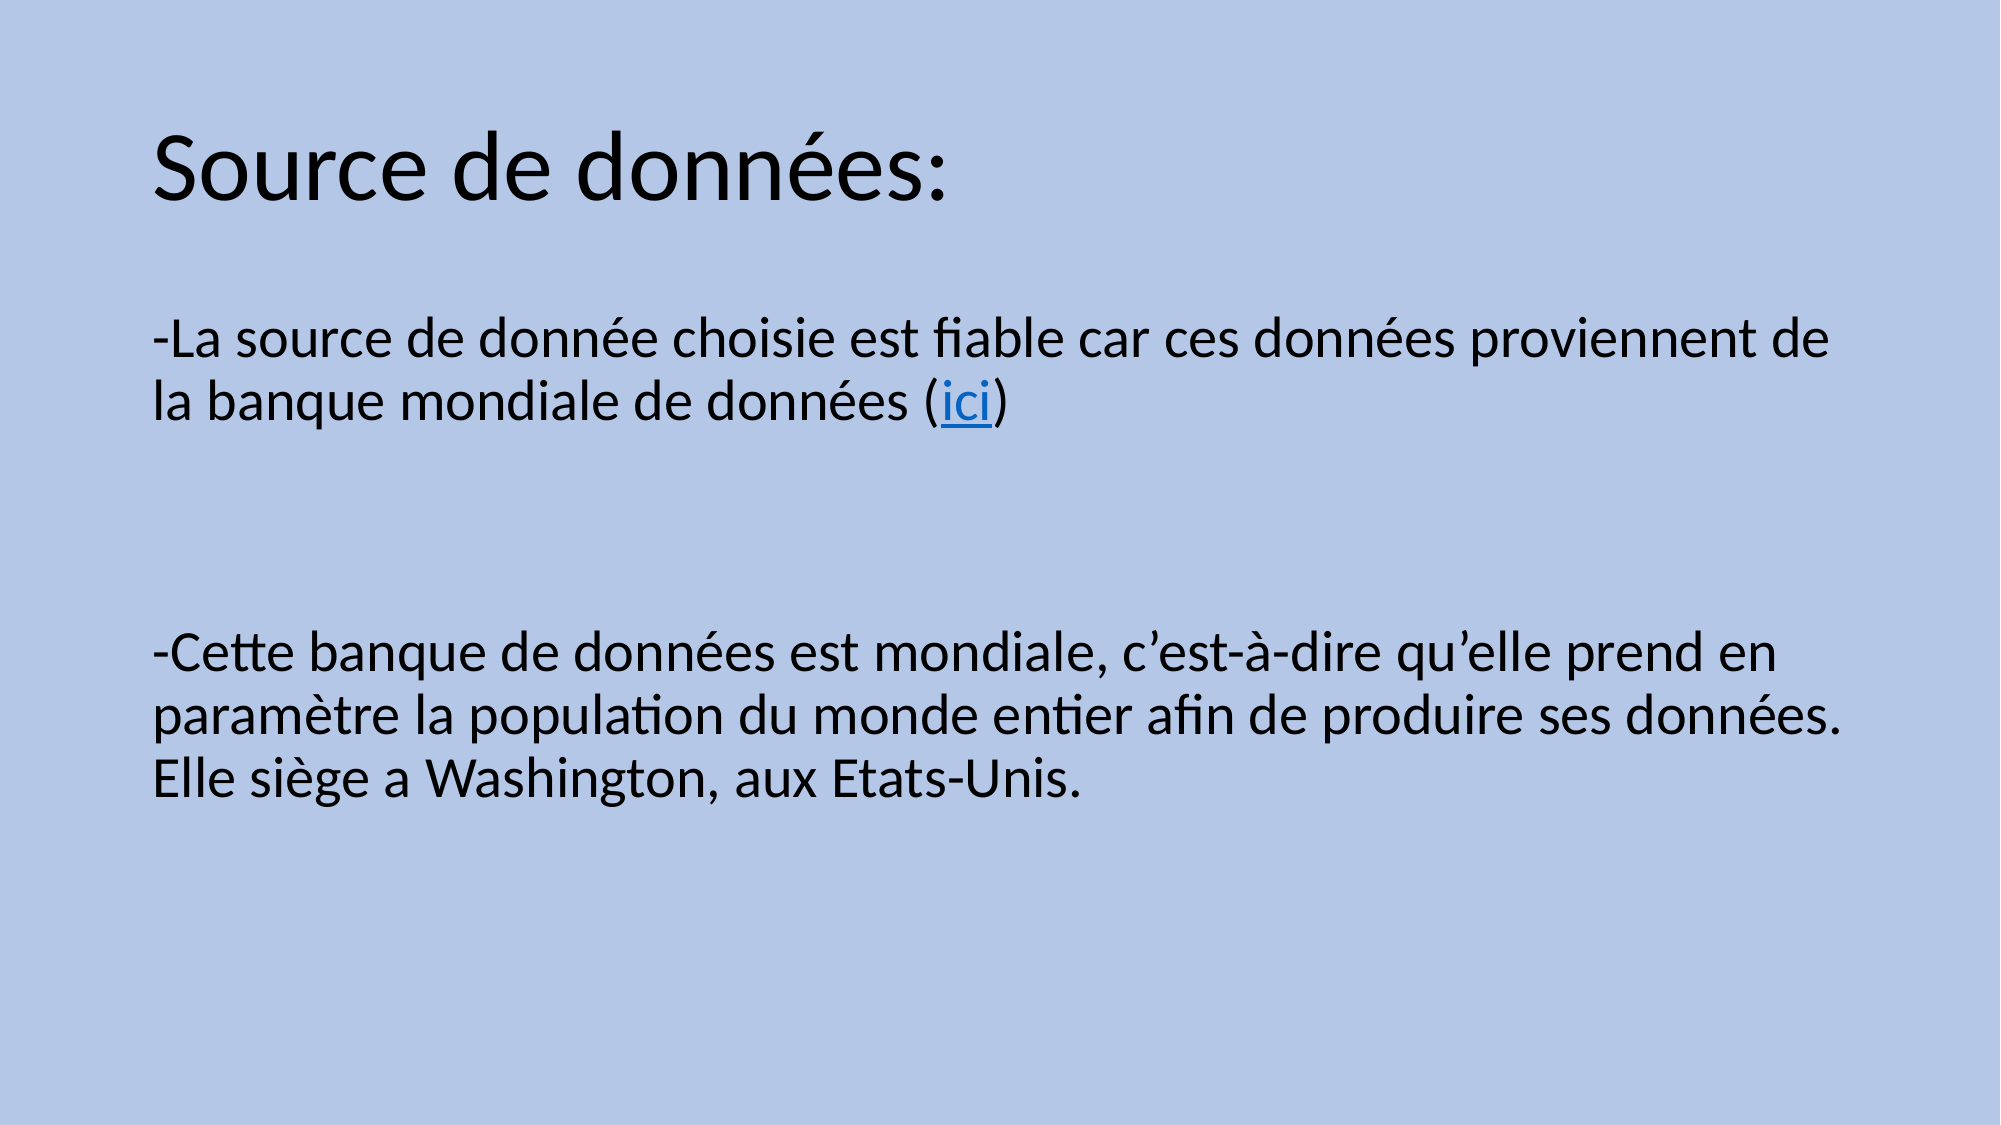

# Source de données:
-La source de donnée choisie est fiable car ces données proviennent de la banque mondiale de données (ici)

-Cette banque de données est mondiale, c’est-à-dire qu’elle prend en paramètre la population du monde entier afin de produire ses données. Elle siège a Washington, aux Etats-Unis.